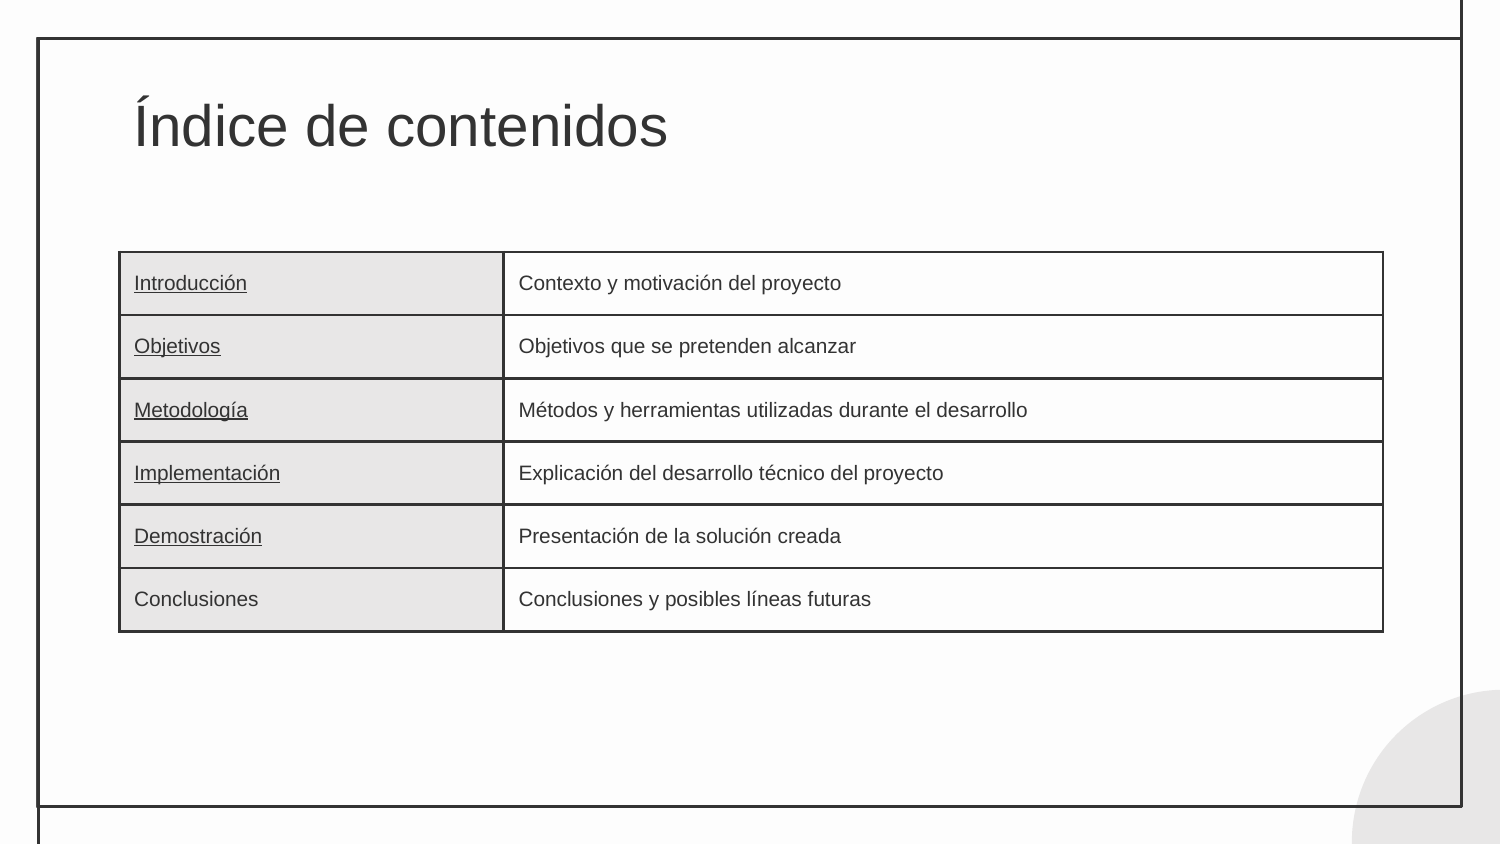

# Índice de contenidos
| Introducción | Contexto y motivación del proyecto |
| --- | --- |
| Objetivos | Objetivos que se pretenden alcanzar |
| Metodología | Métodos y herramientas utilizadas durante el desarrollo |
| Implementación | Explicación del desarrollo técnico del proyecto |
| Demostración | Presentación de la solución creada |
| Conclusiones | Conclusiones y posibles líneas futuras |